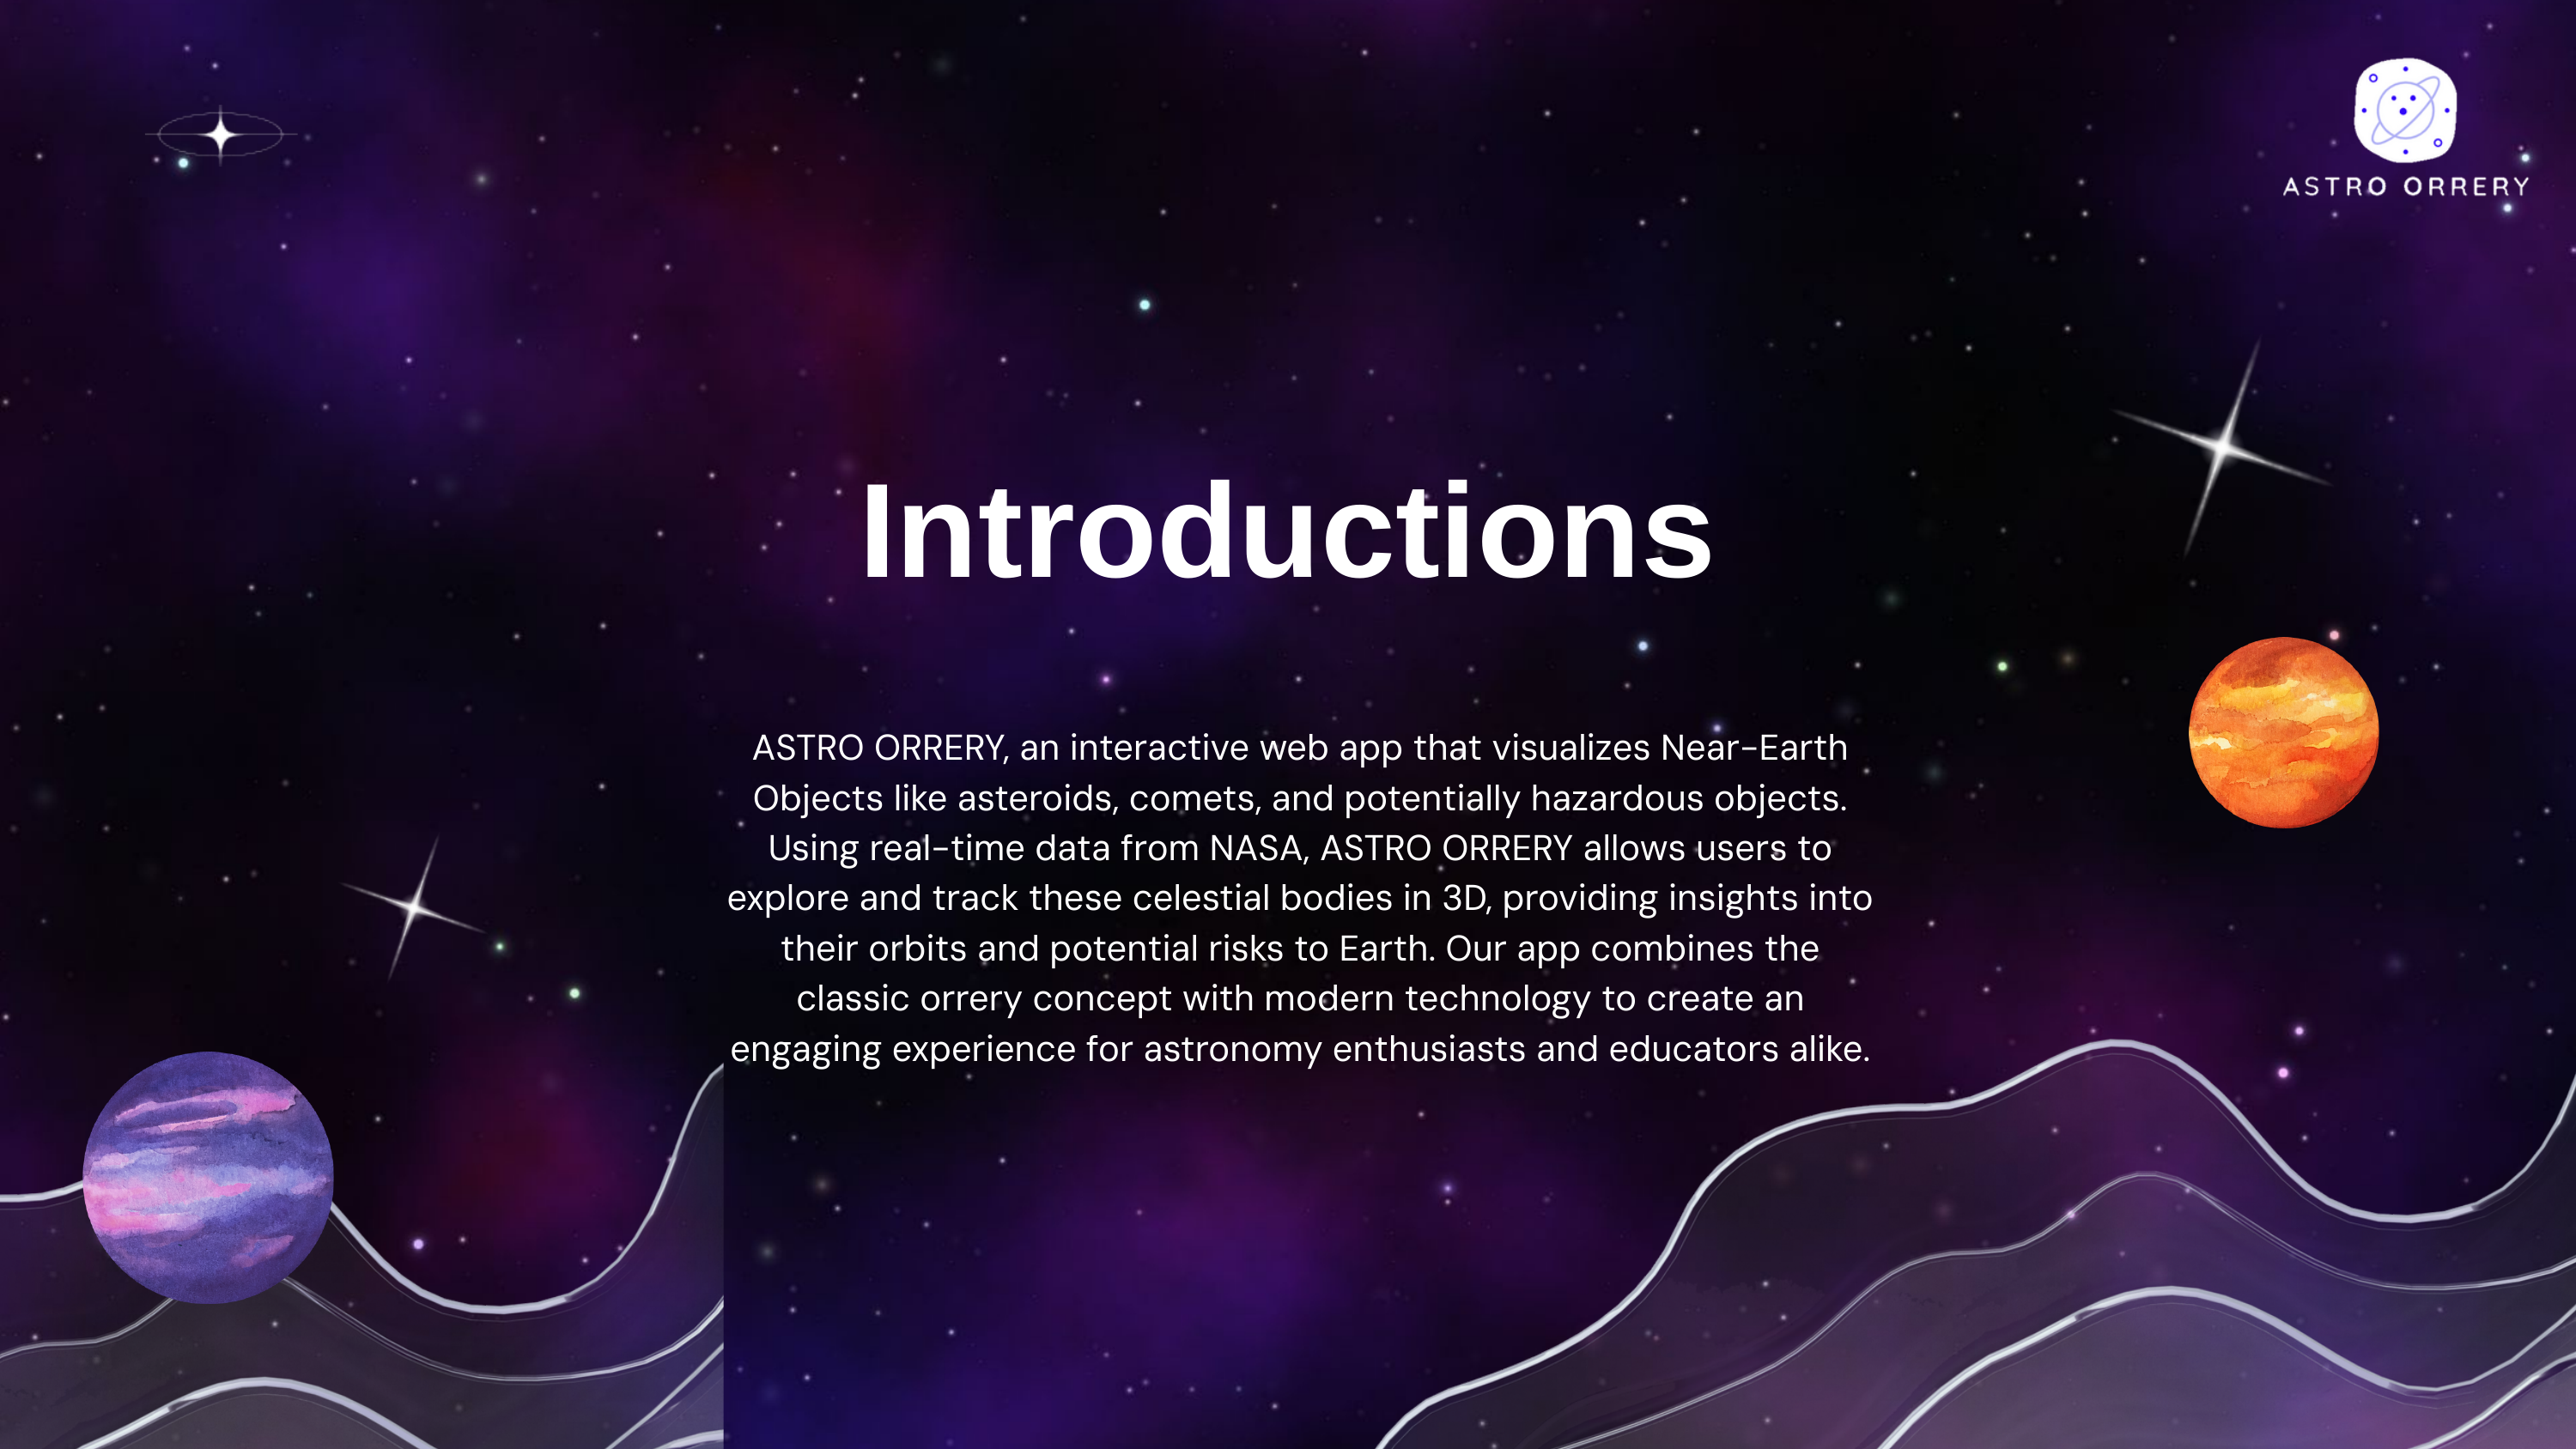

Introductions

ASTRO ORRERY, an interactive web app that visualizes Near-Earth Objects like asteroids, comets, and potentially hazardous objects. Using real-time data from NASA, ASTRO ORRERY allows users to explore and track these celestial bodies in 3D, providing insights into their orbits and potential risks to Earth. Our app combines the classic orrery concept with modern technology to create an engaging experience for astronomy enthusiasts and educators alike.